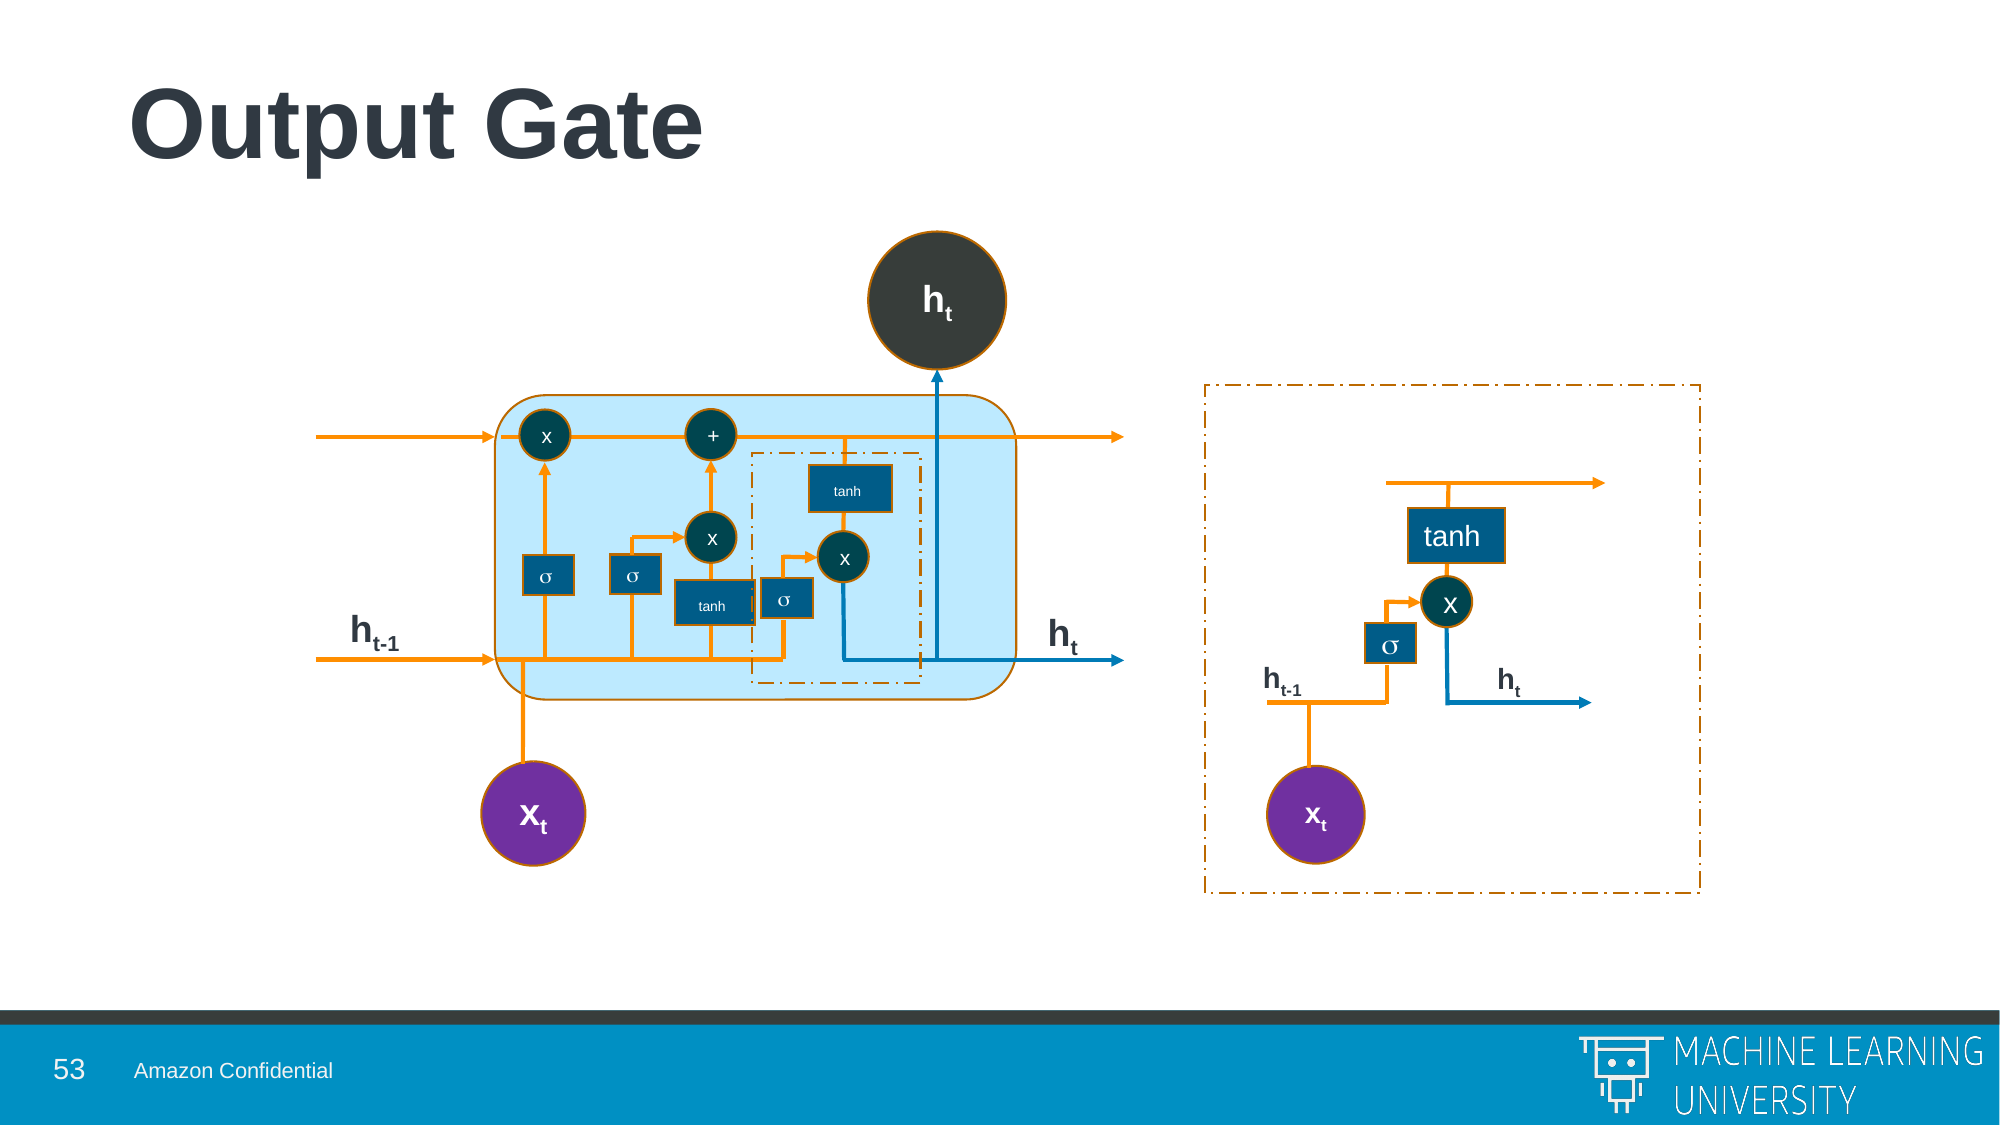

# Output Gate
ht

+
x

tanh
tanh
x
x
σ
σ
x
σ
tanh
ht-1
ht
σ
ht-1
ht
xt
xt